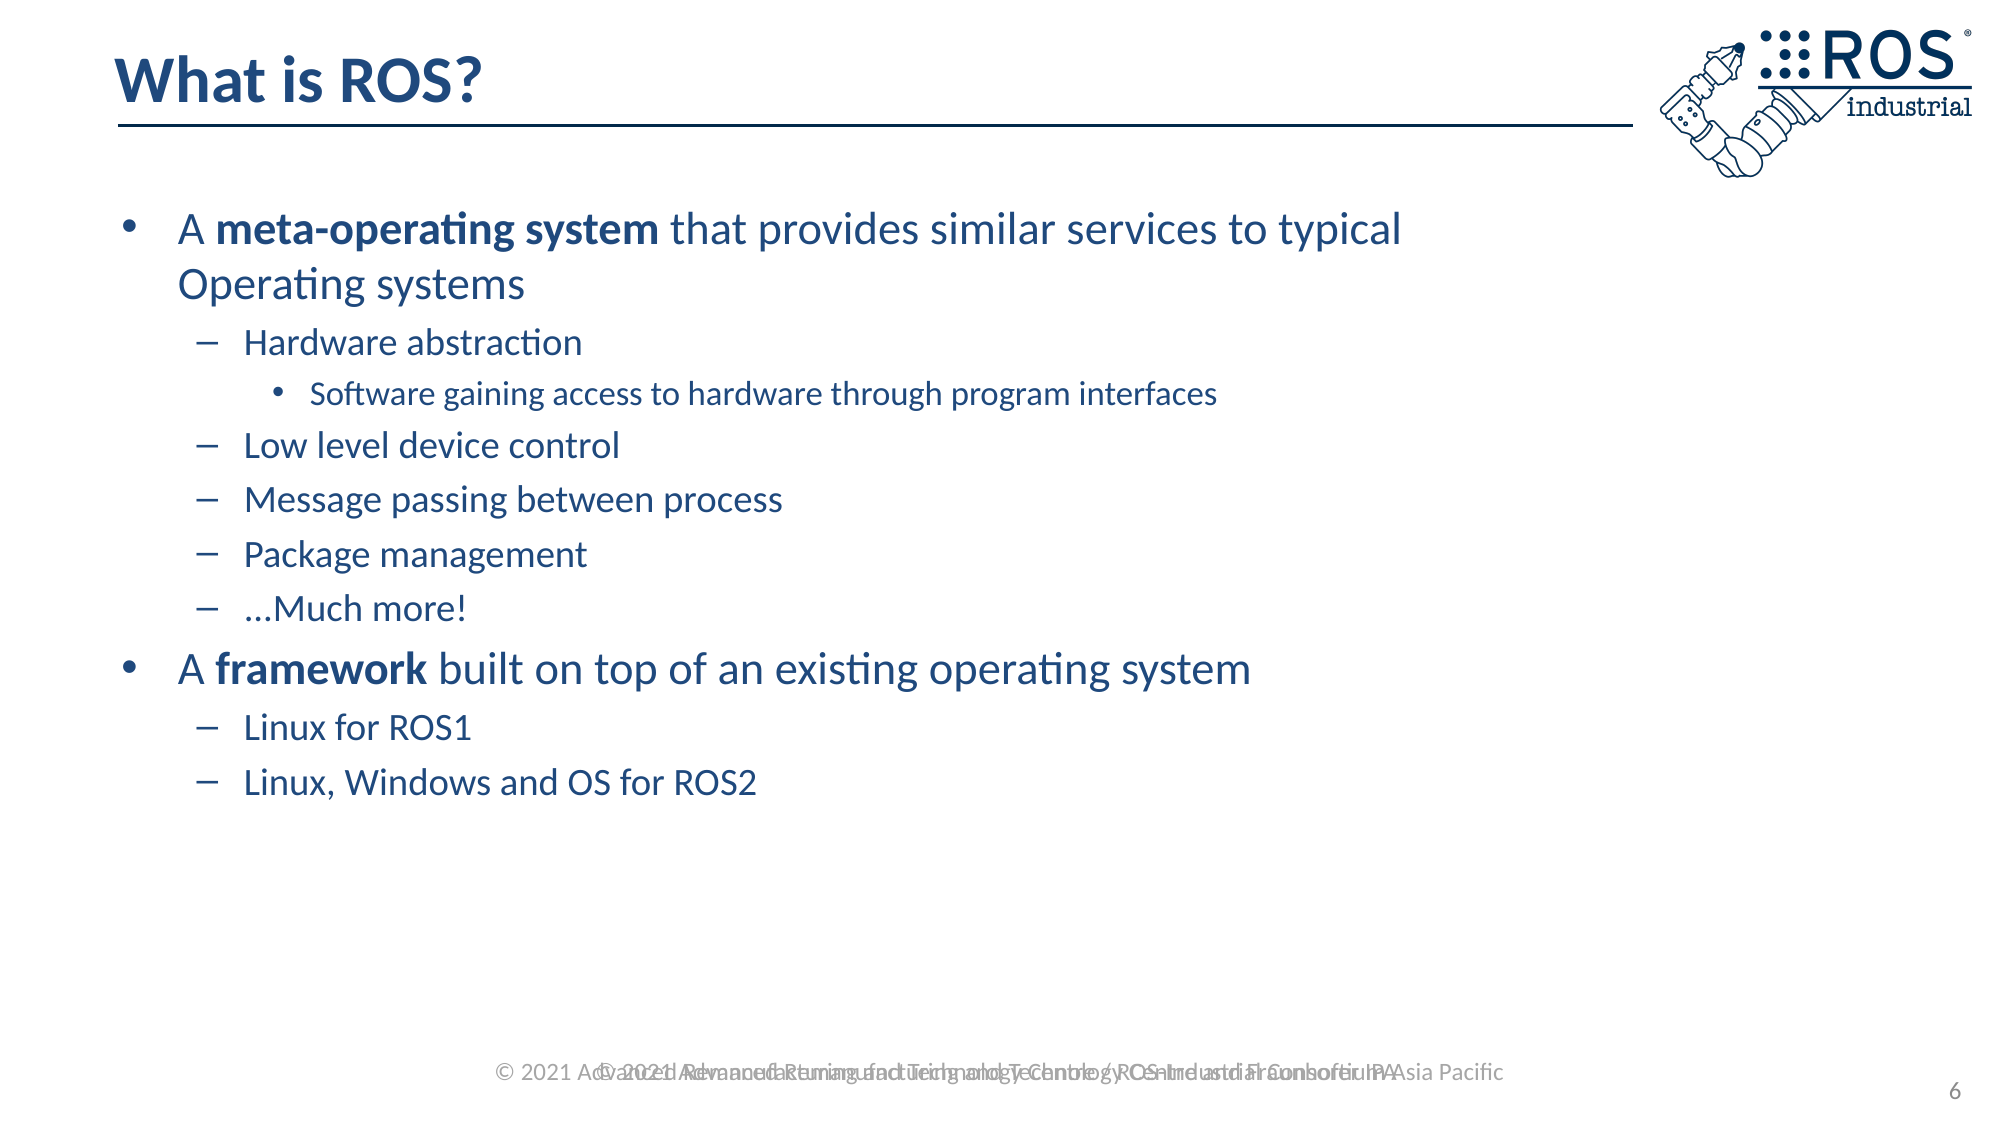

# What is ROS?
A meta-operating system that provides similar services to typical Operating systems
Hardware abstraction
Software gaining access to hardware through program interfaces
Low level device control
Message passing between process
Package management
...Much more!
A framework built on top of an existing operating system
Linux for ROS1
Linux, Windows and OS for ROS2
© 2021 Advanced Remanufacturing and Technology Centre / ROS-Industrial Consortium Asia Pacific
6